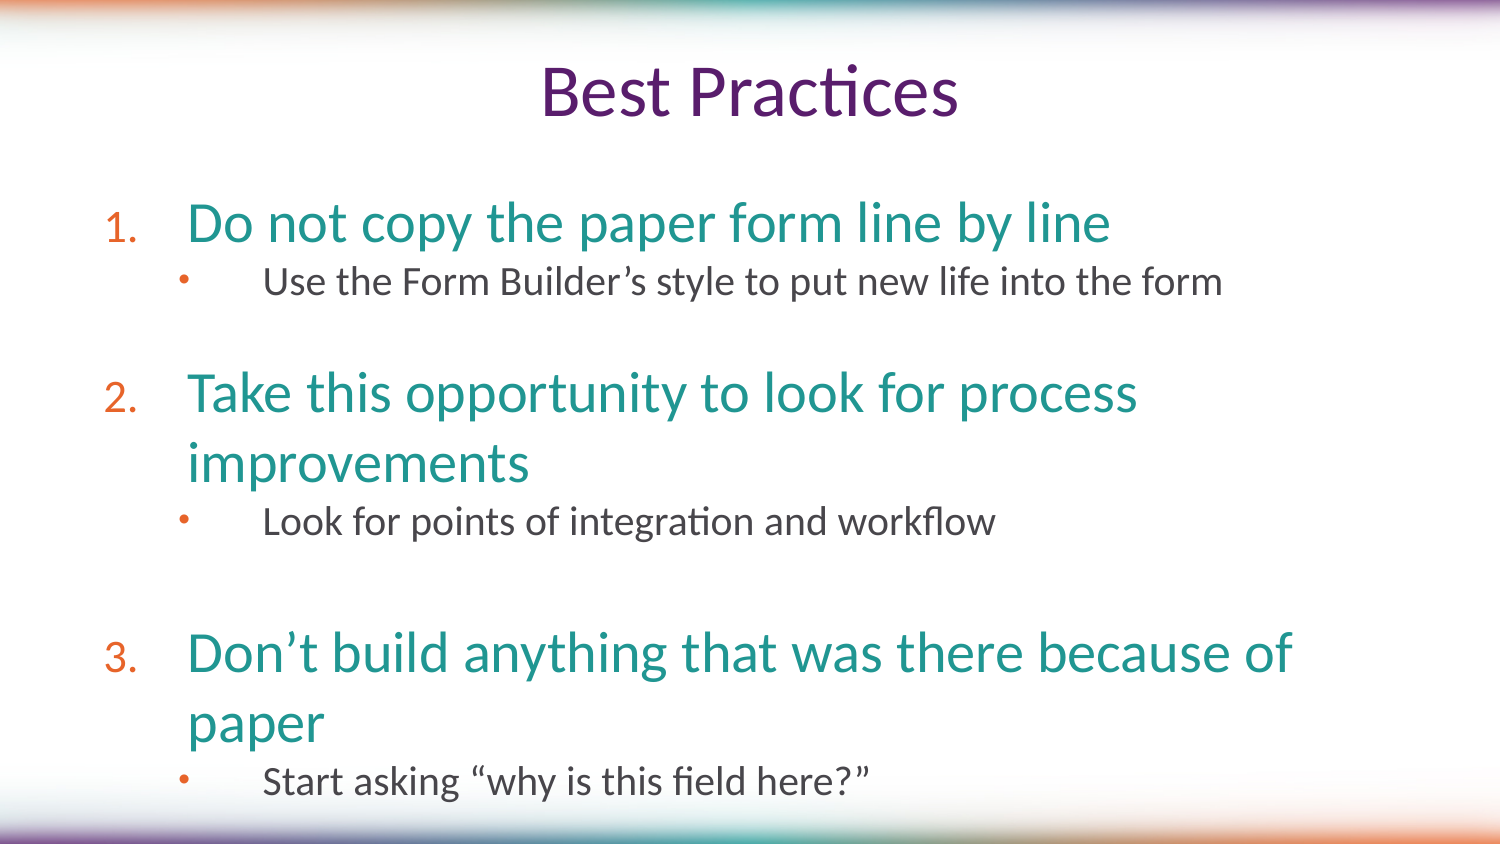

Best Practices
Do not copy the paper form line by line
Use the Form Builder’s style to put new life into the form

Take this opportunity to look for process improvements
Look for points of integration and workflow

Don’t build anything that was there because of paper
Start asking “why is this field here?”